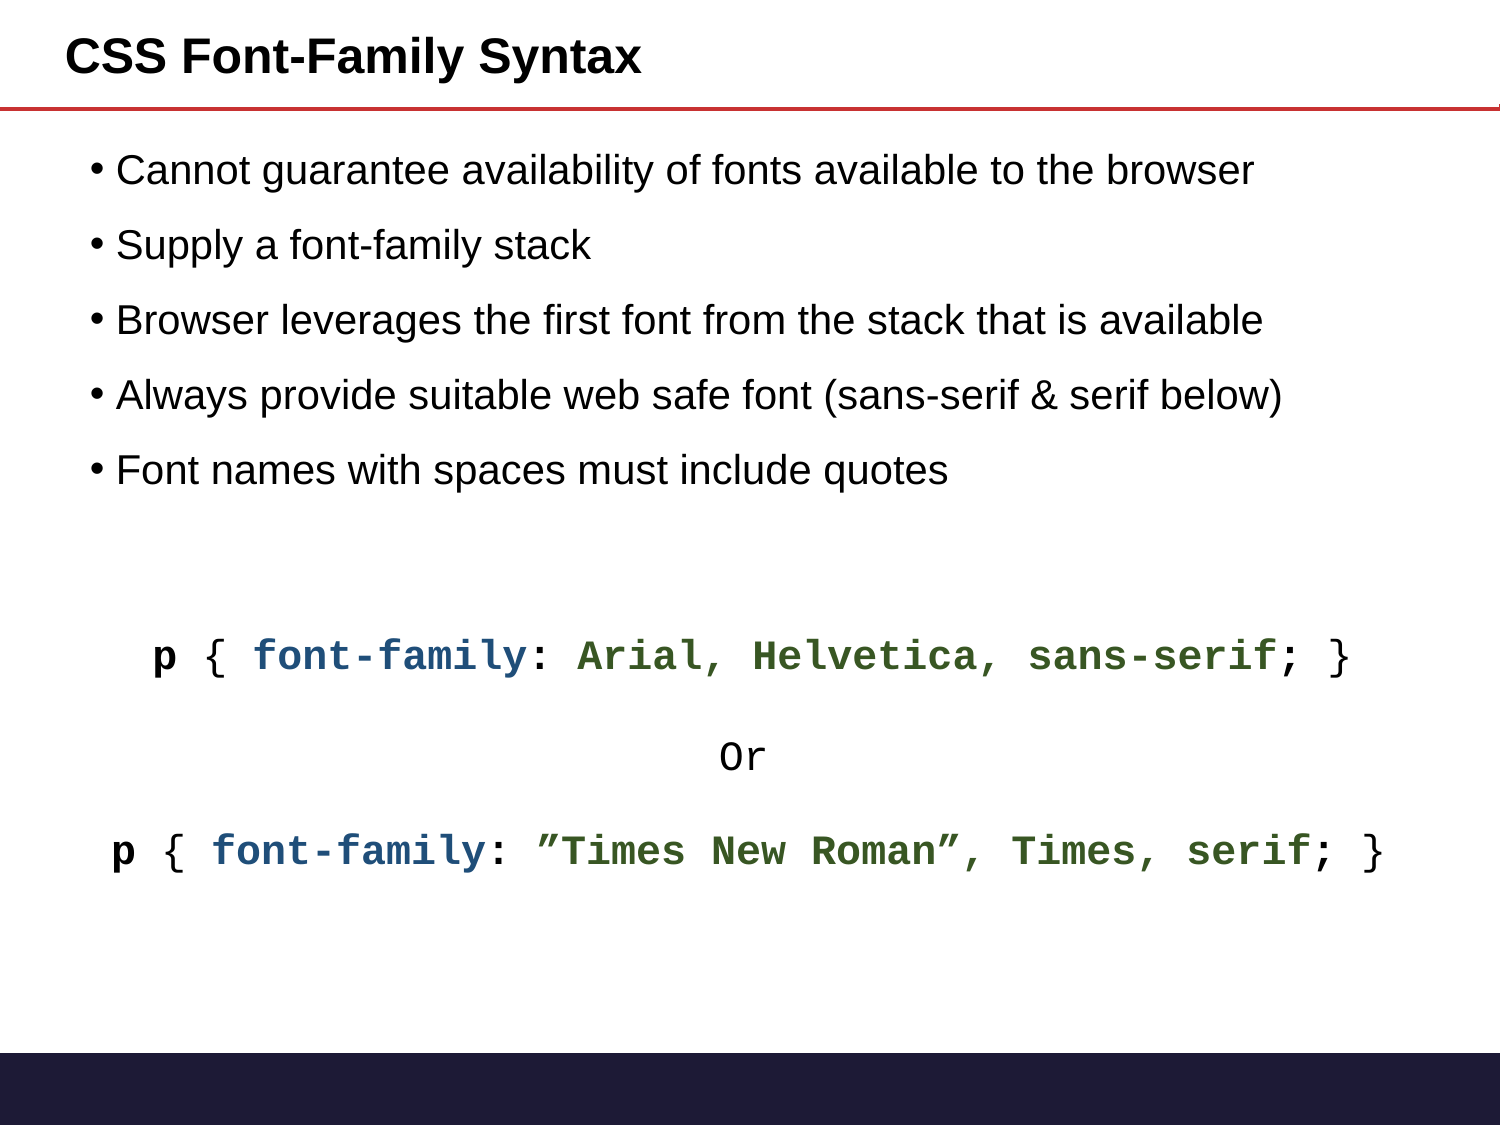

# Font-Family
CSS Font-Family Syntax
 Cannot guarantee availability of fonts available to the browser
 Supply a font-family stack
 Browser leverages the first font from the stack that is available
 Always provide suitable web safe font (sans-serif & serif below)
 Font names with spaces must include quotes

  p { font-family: Arial, Helvetica, sans-serif; }

Or

 p { font-family: ”Times New Roman”, Times, serif; }